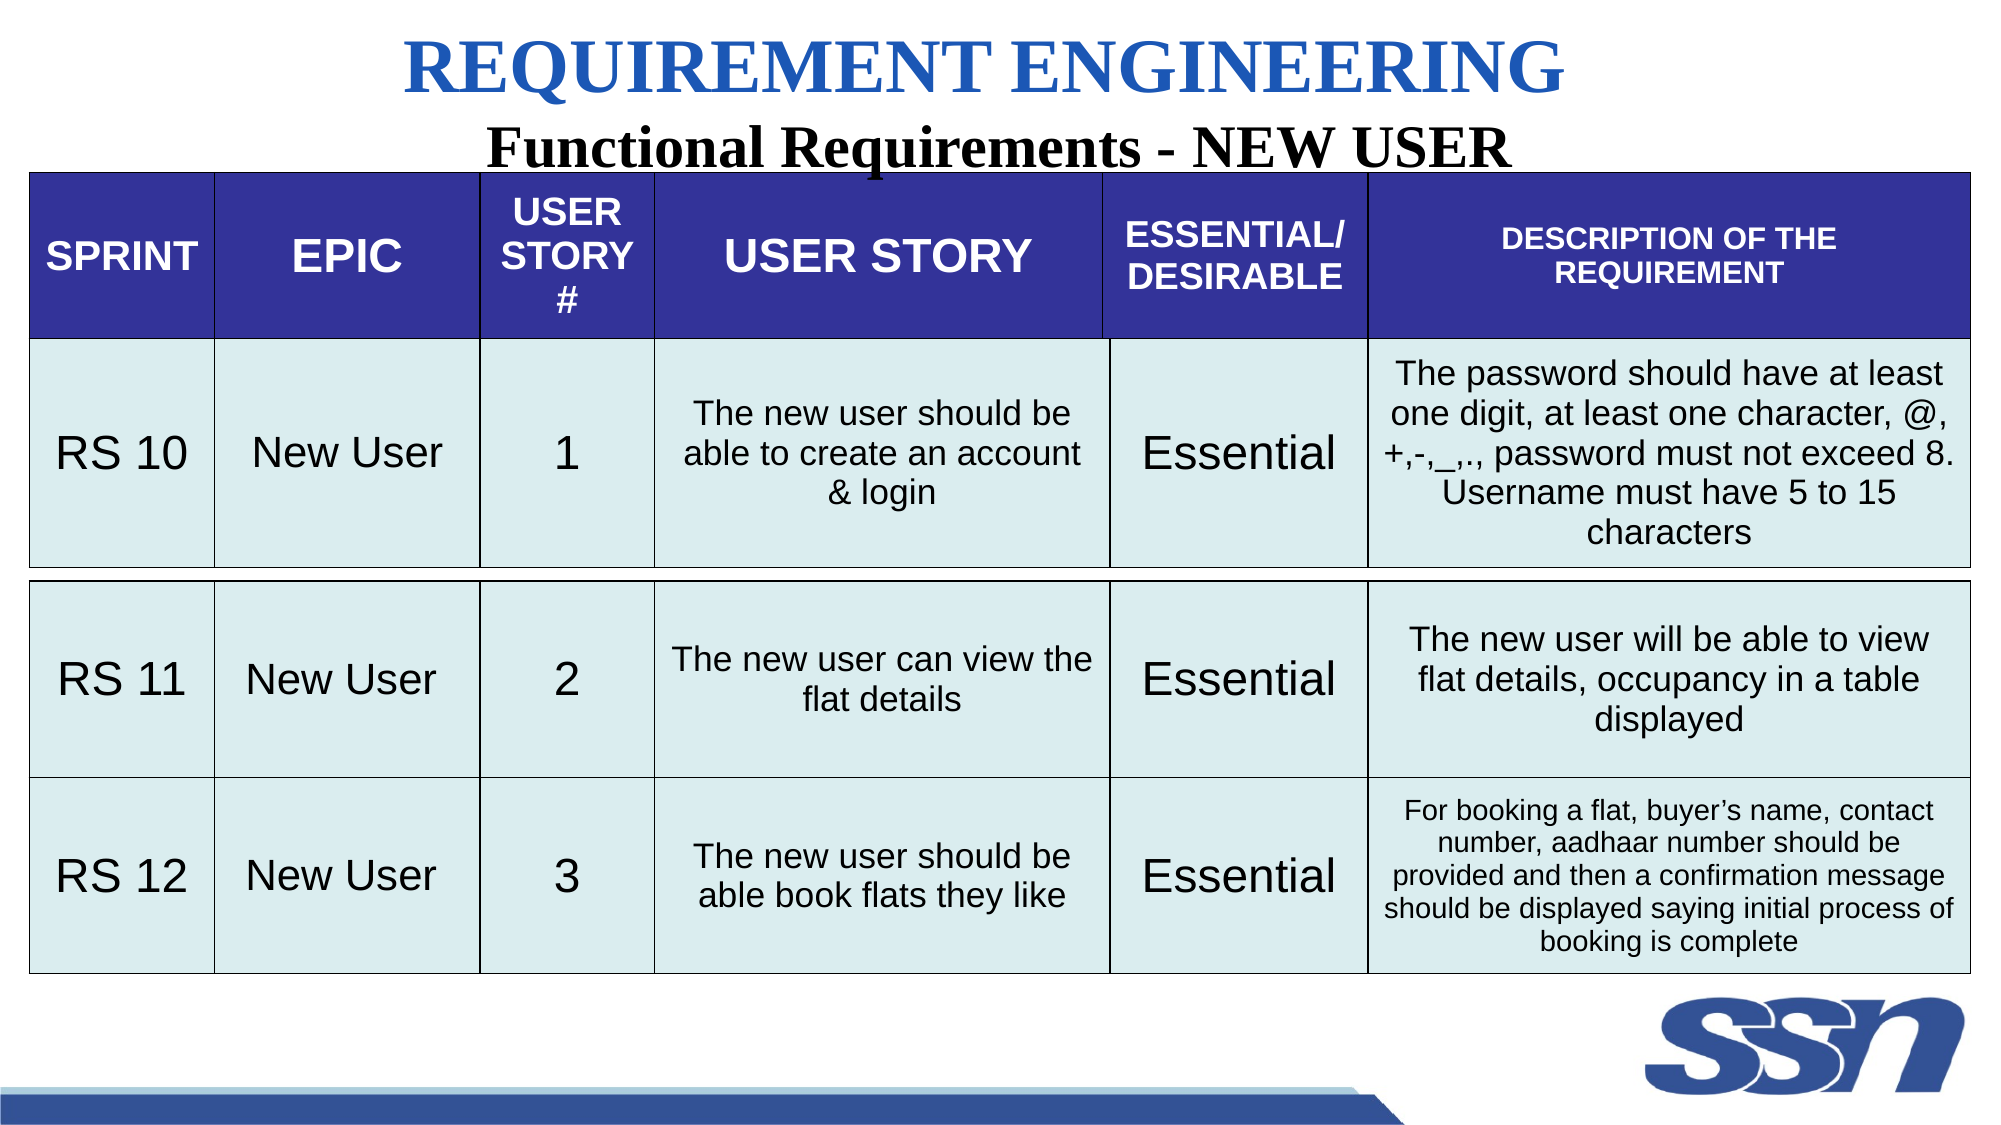

REQUIREMENT ENGINEERING
Functional Requirements - NEW USER
| SPRINT | EPIC | USER STORY# | USER STORY | ESSENTIAL/ DESIRABLE | DESCRIPTION OF THE REQUIREMENT |
| --- | --- | --- | --- | --- | --- |
| RS 10 | New User | 1 | The new user should be able to create an account & login | Essential | The password should have at least one digit, at least one character, @,+,-,\_,., password must not exceed 8. Username must have 5 to 15 characters |
| --- | --- | --- | --- | --- | --- |
| RS 11 | New User | 2 | The new user can view the flat details | Essential | The new user will be able to view flat details, occupancy in a table displayed |
| --- | --- | --- | --- | --- | --- |
| RS 12 | New User | 3 | The new user should be able book flats they like | Essential | For booking a flat, buyer’s name, contact number, aadhaar number should be provided and then a confirmation message should be displayed saying initial process of booking is complete |
| --- | --- | --- | --- | --- | --- |